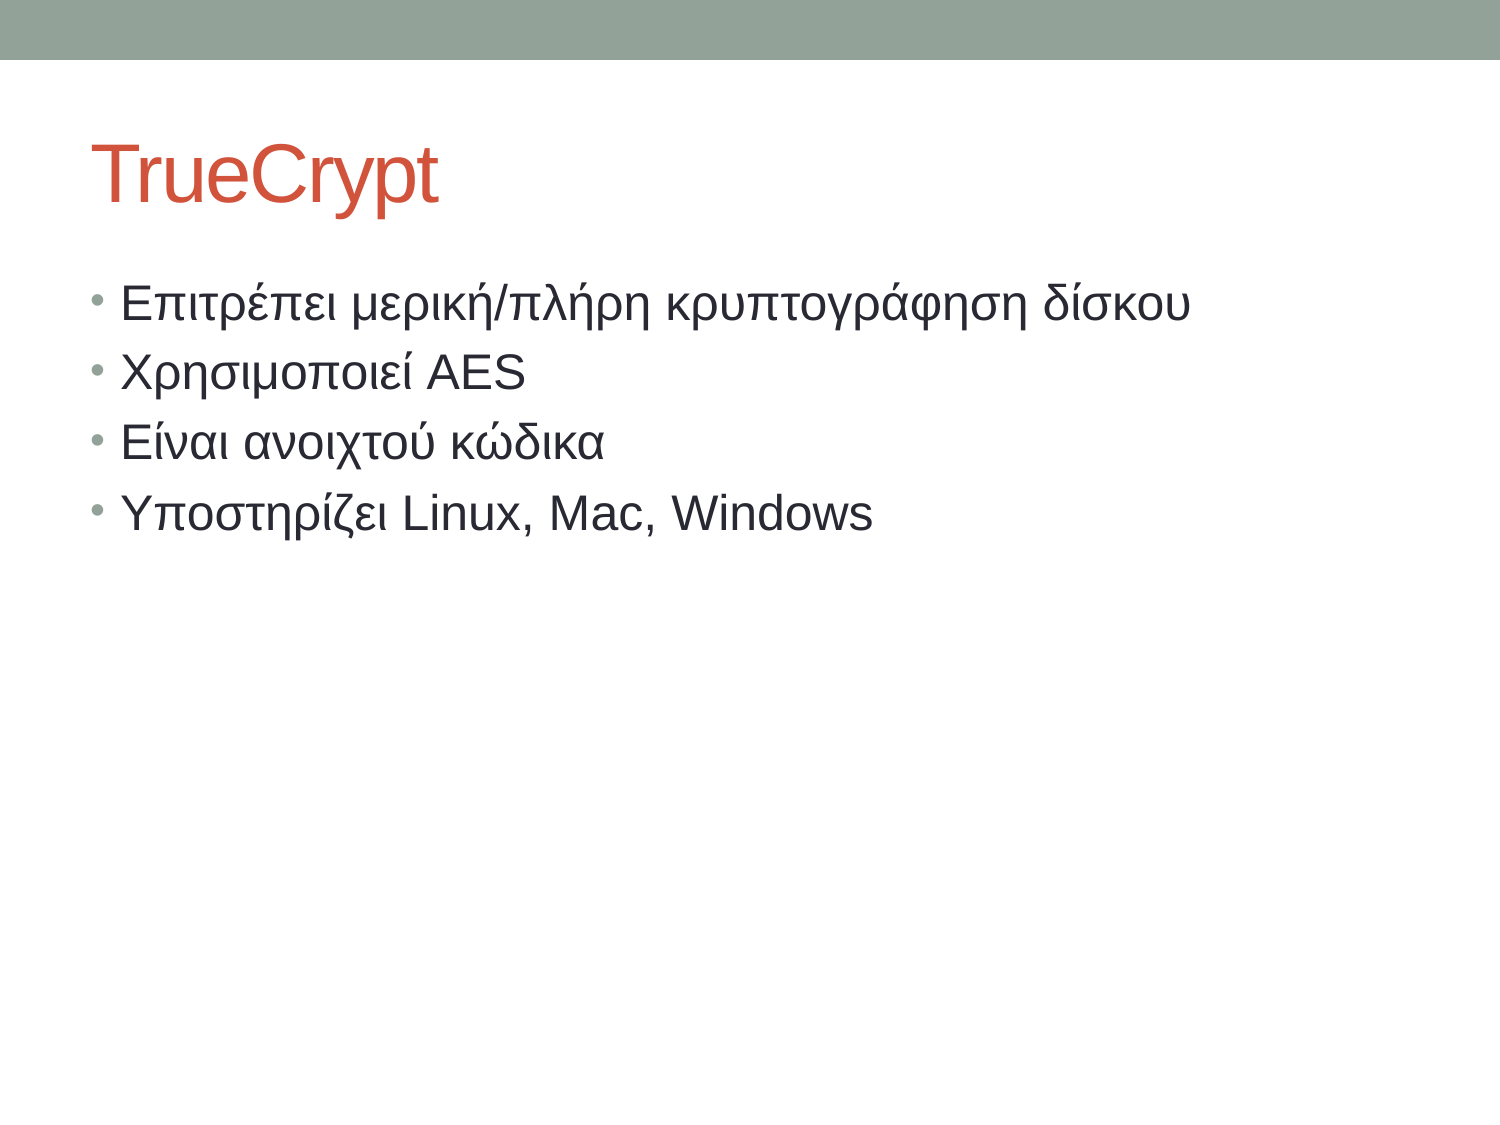

# TrueCrypt
Επιτρέπει μερική/πλήρη κρυπτογράφηση δίσκου
Χρησιμοποιεί AES
Είναι ανοιχτού κώδικα
Υποστηρίζει Linux, Mac, Windows